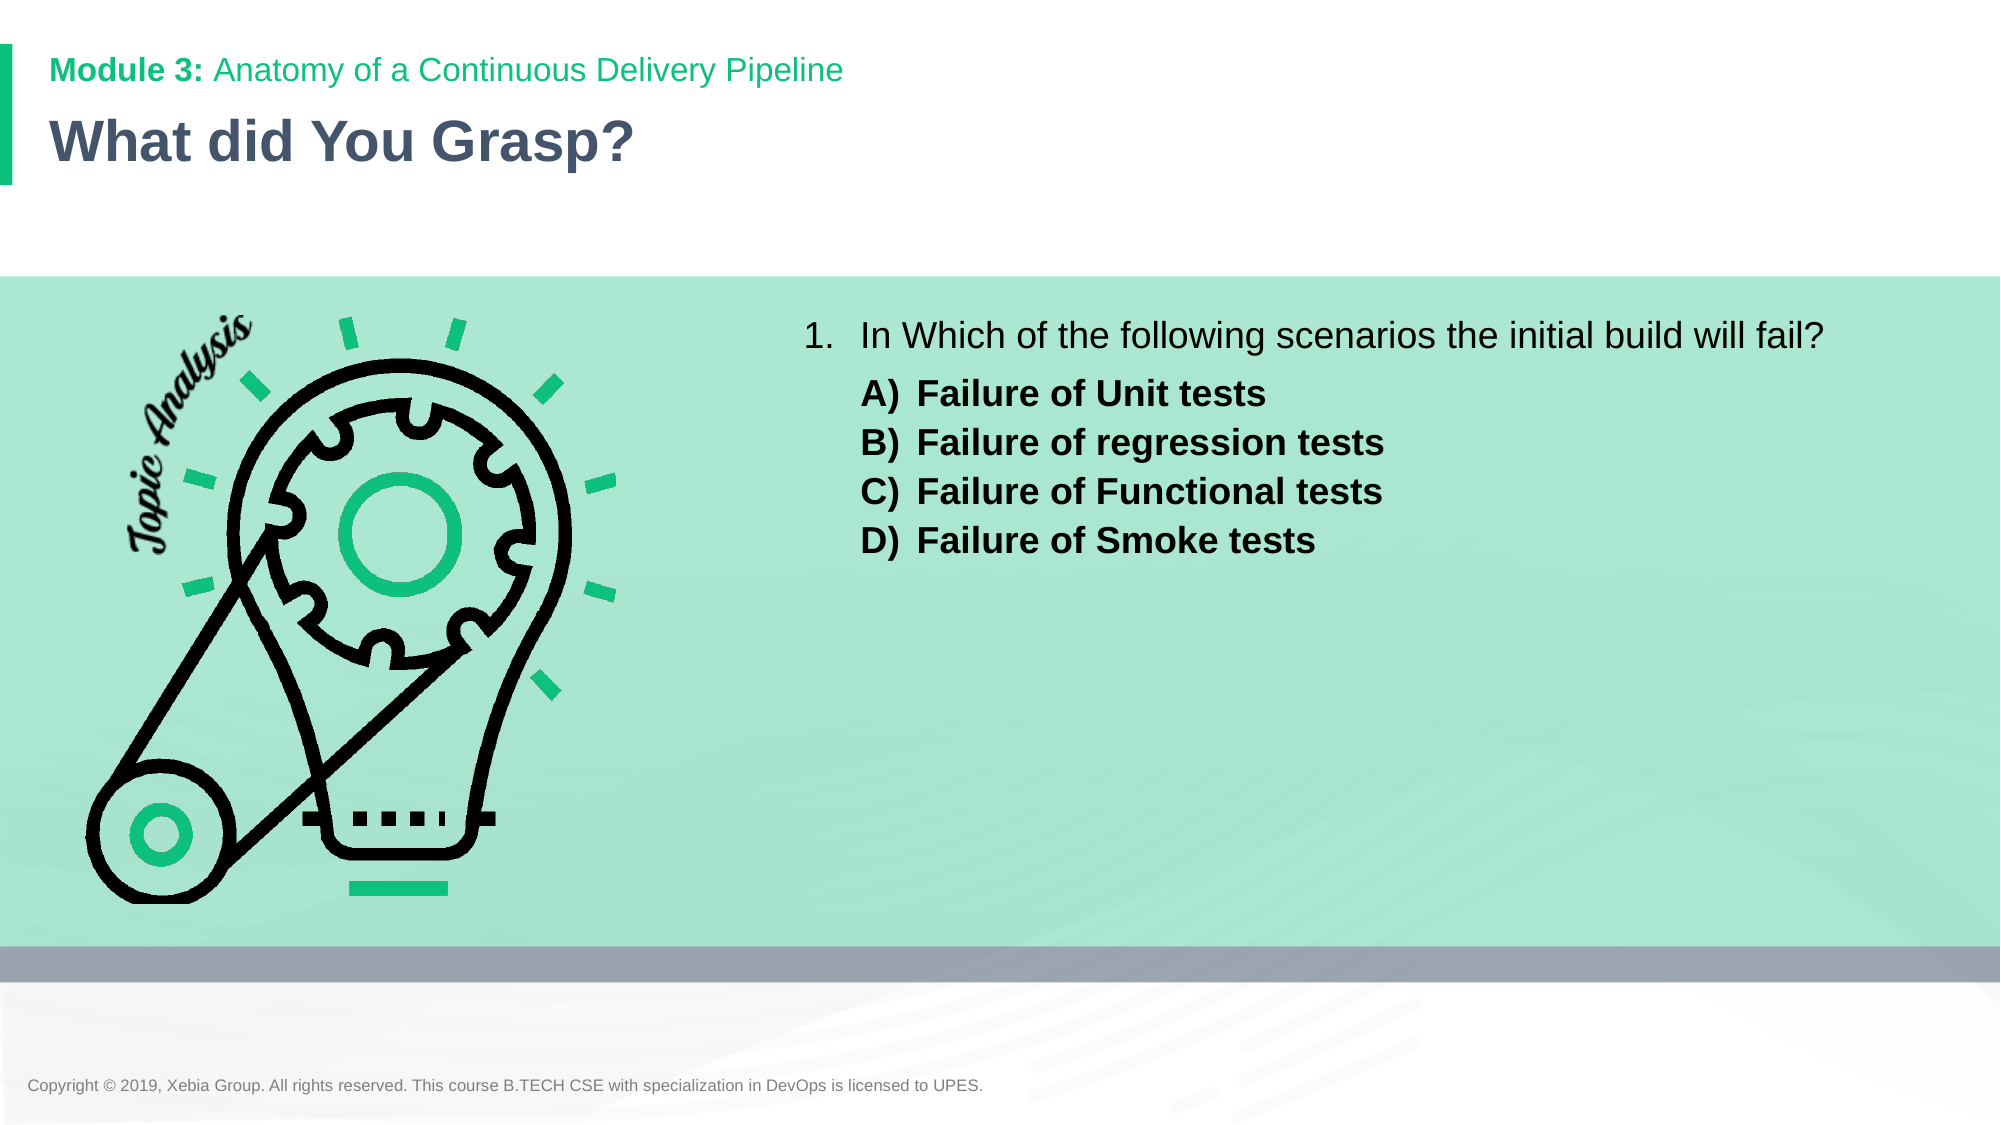

# What did You Grasp?
1.	In Which of the following scenarios the initial build will fail?
Failure of Unit tests
Failure of regression tests
Failure of Functional tests
Failure of Smoke tests